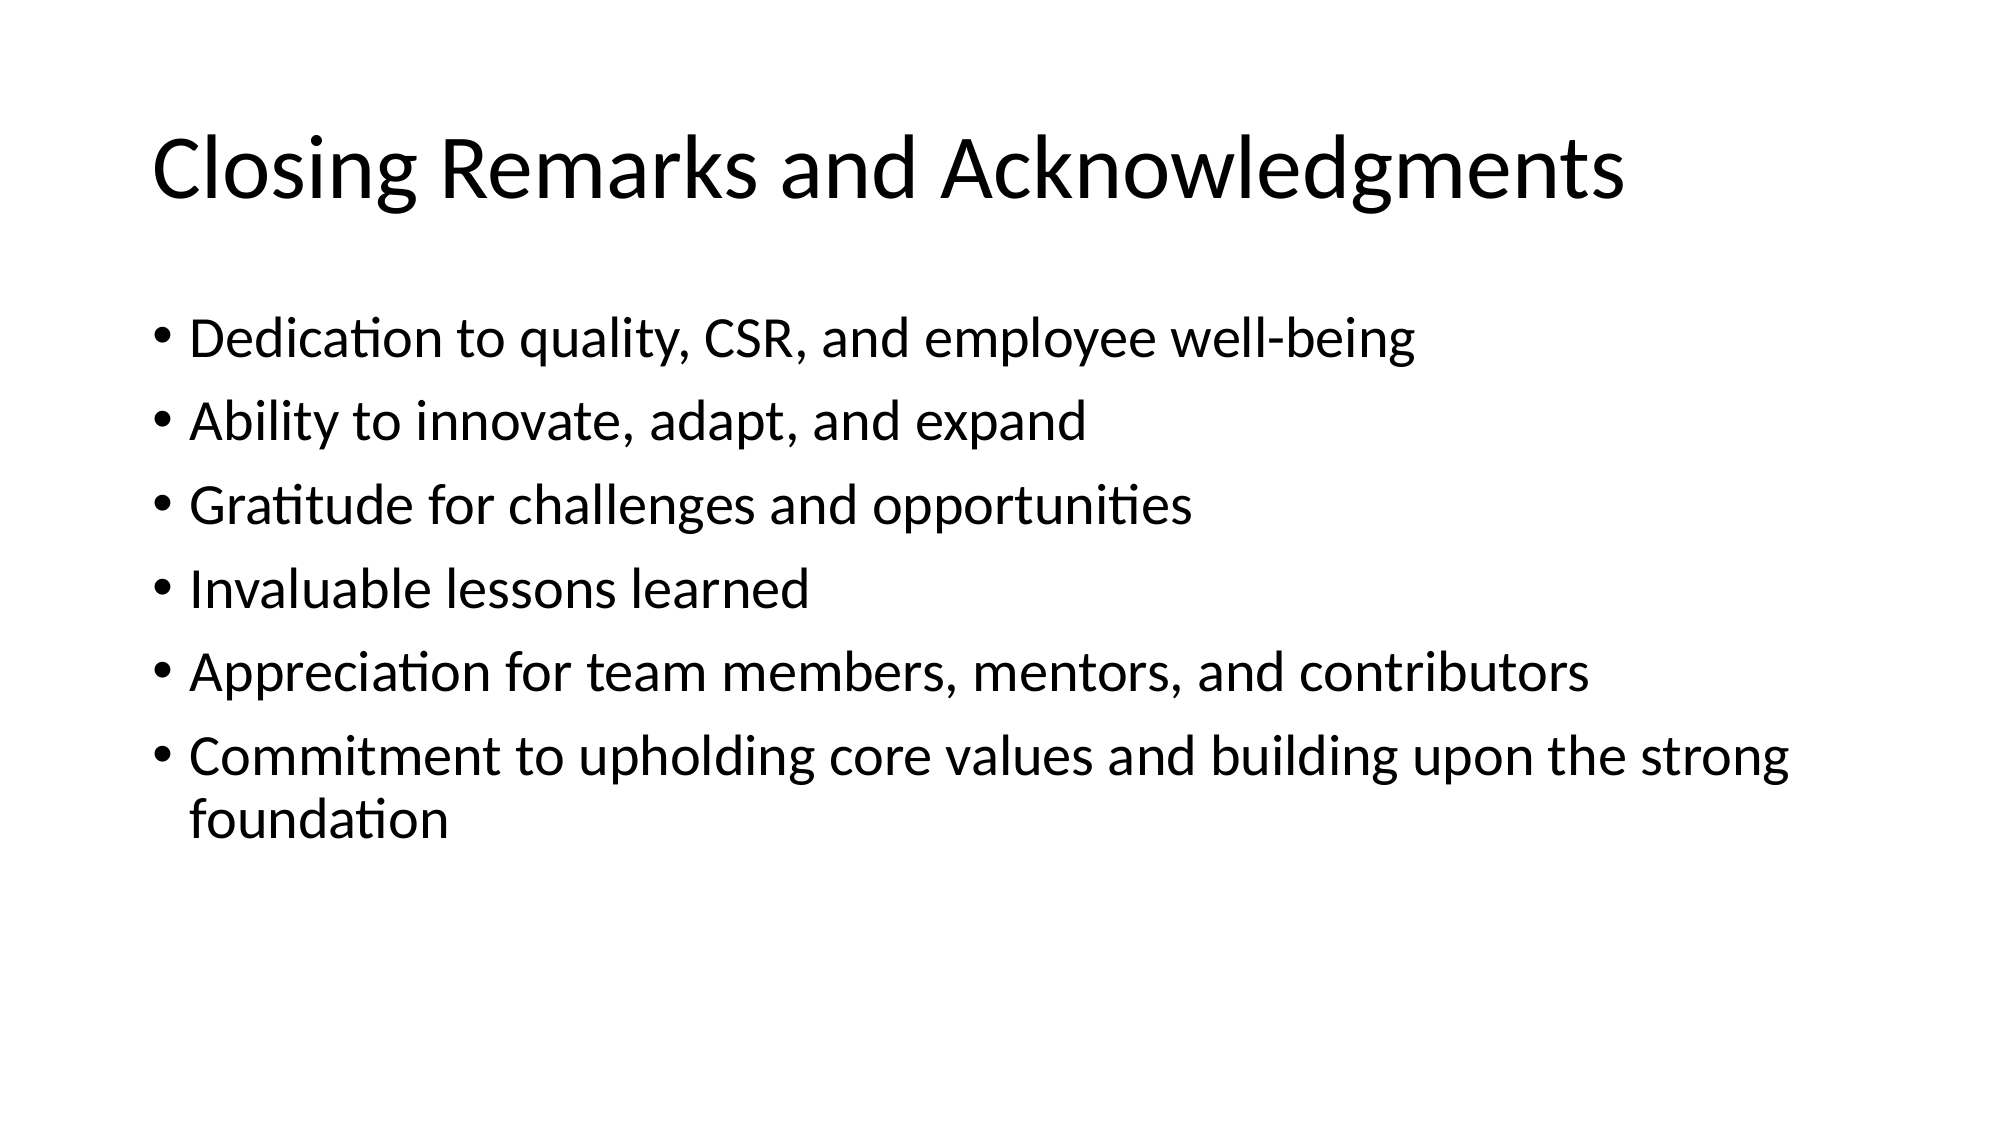

# Closing Remarks and Acknowledgments
Dedication to quality, CSR, and employee well-being
Ability to innovate, adapt, and expand
Gratitude for challenges and opportunities
Invaluable lessons learned
Appreciation for team members, mentors, and contributors
Commitment to upholding core values and building upon the strong foundation